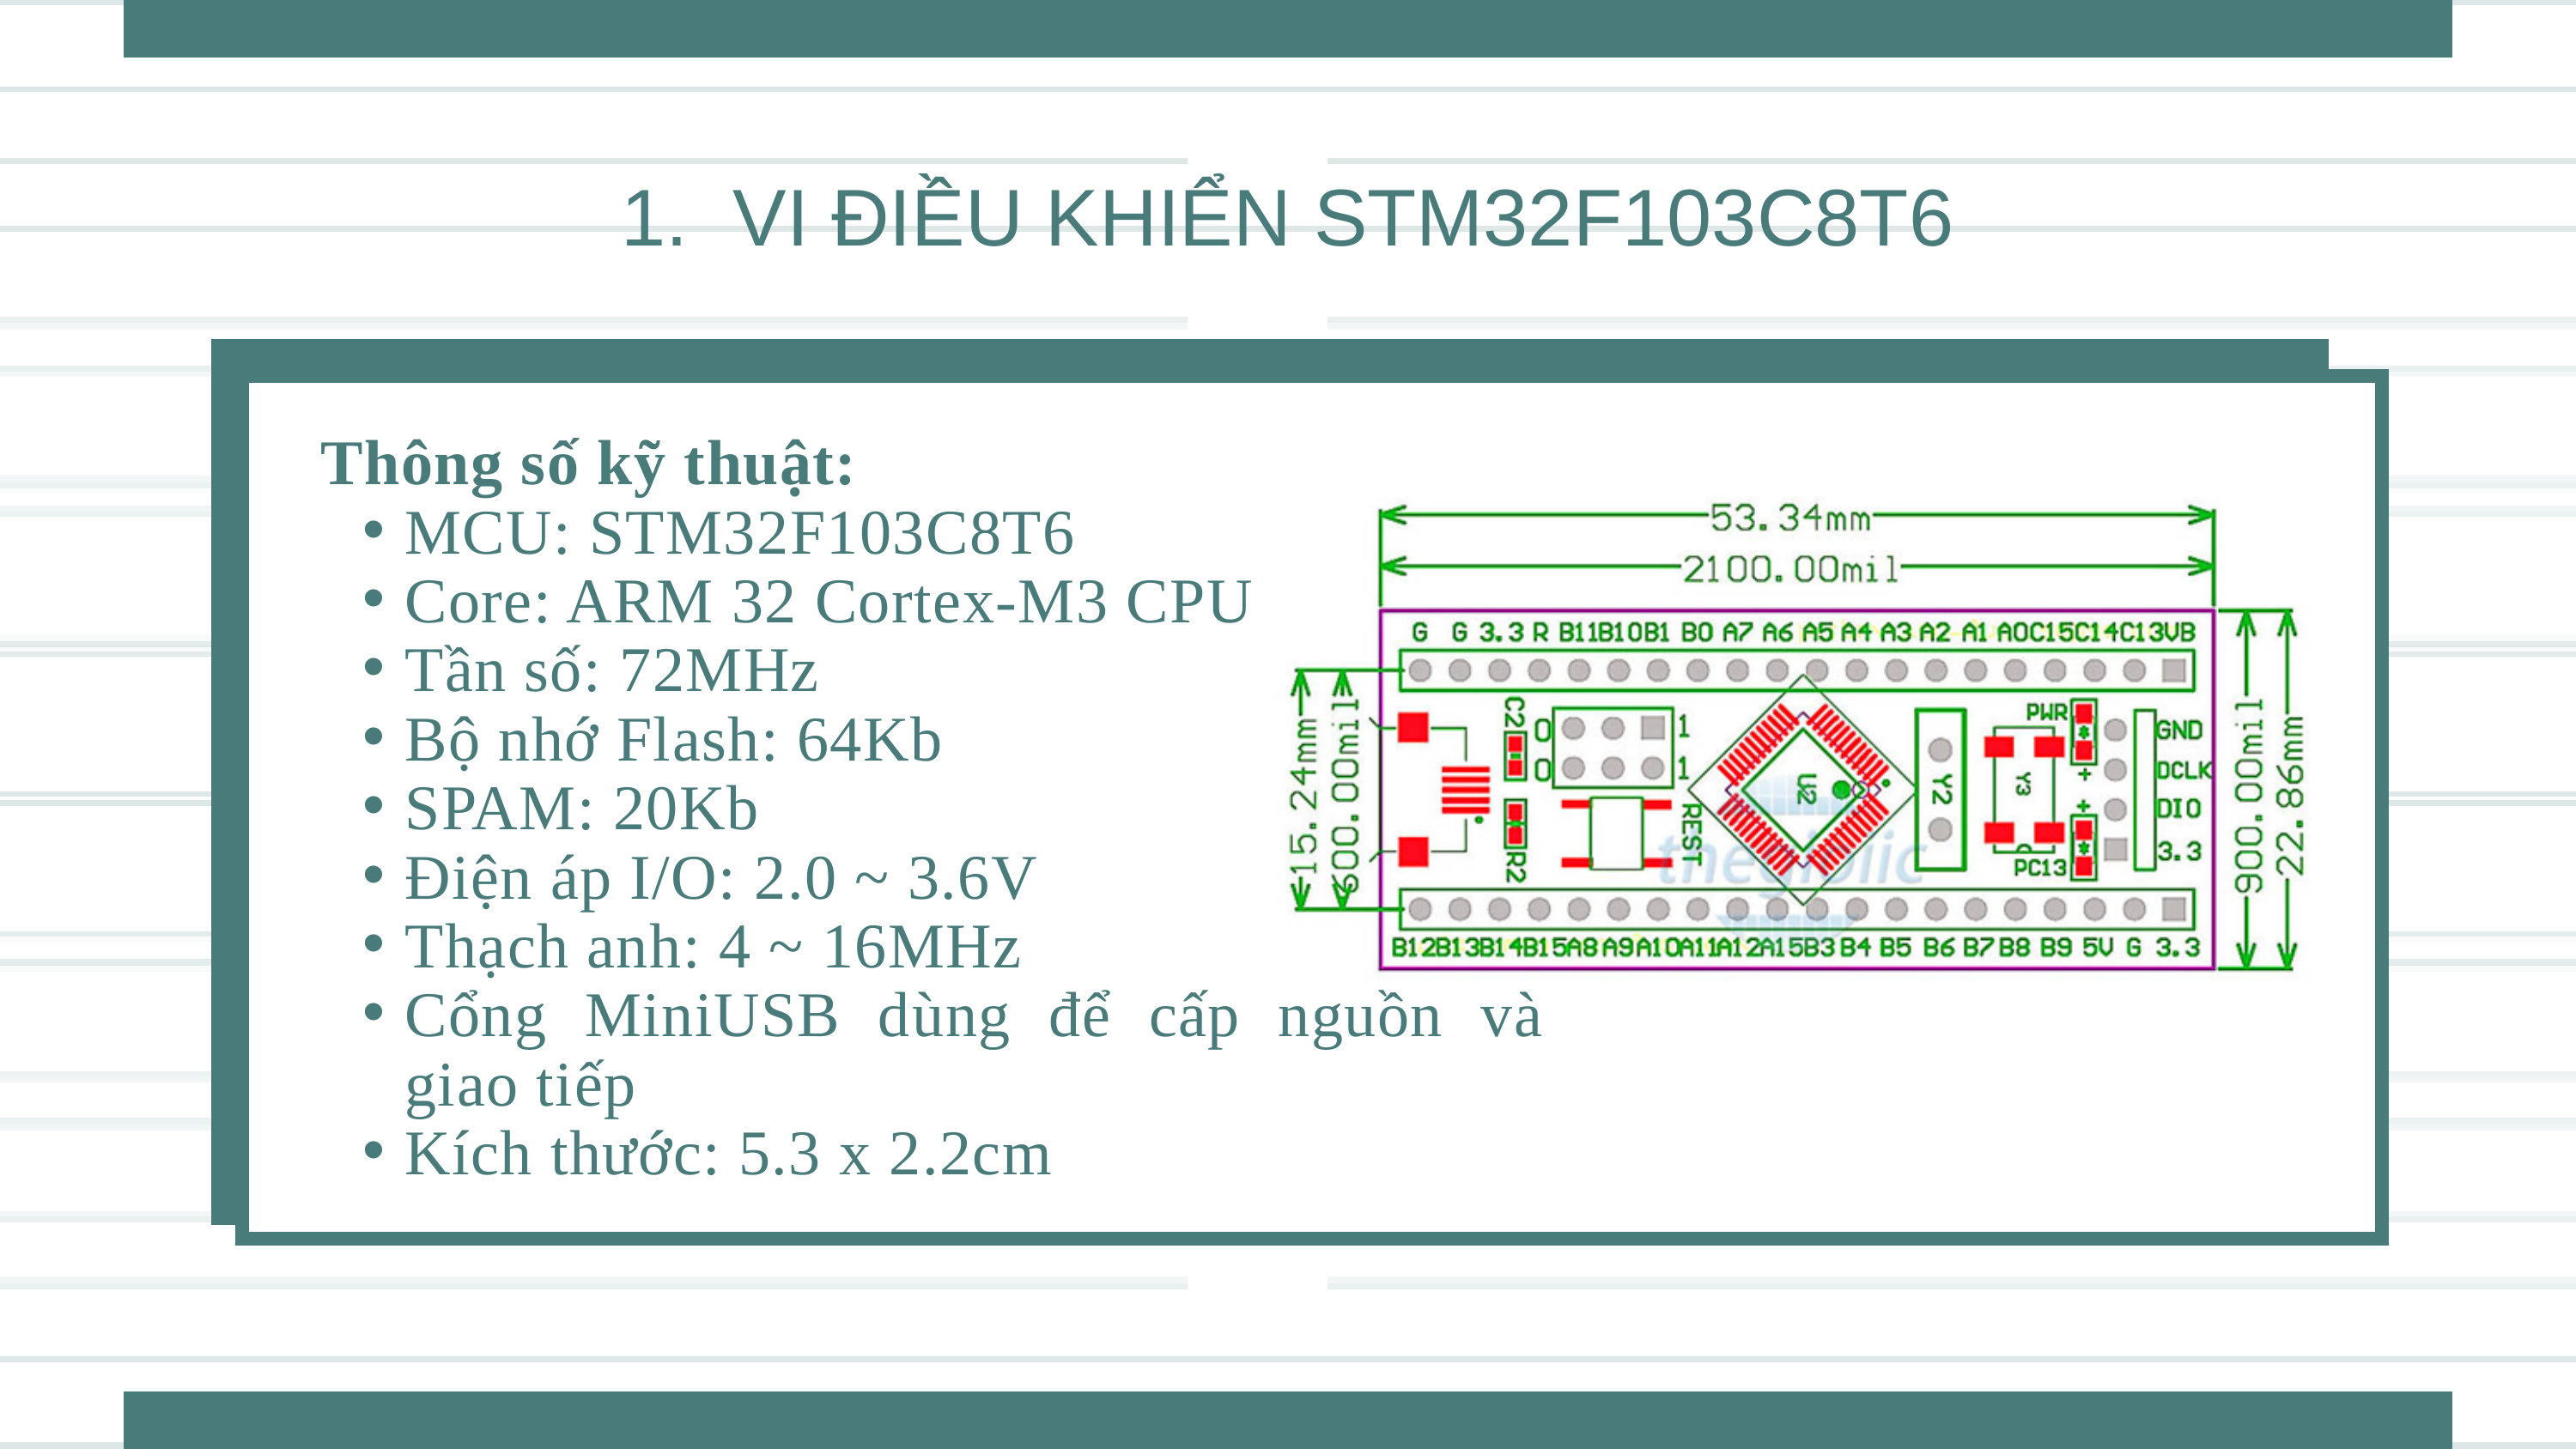

1.  VI ĐIỀU KHIỂN STM32F103C8T6

Thông số kỹ thuật:
MCU: STM32F103C8T6
Core: ARM 32 Cortex-M3 CPU
Tần số: 72MHz
Bộ nhớ Flash: 64Kb
SPAM: 20Kb
Điện áp I/O: 2.0 ~ 3.6V
Thạch anh: 4 ~ 16MHz
Cổng MiniUSB dùng để cấp nguồn và giao tiếp
Kích thước: 5.3 x 2.2cm